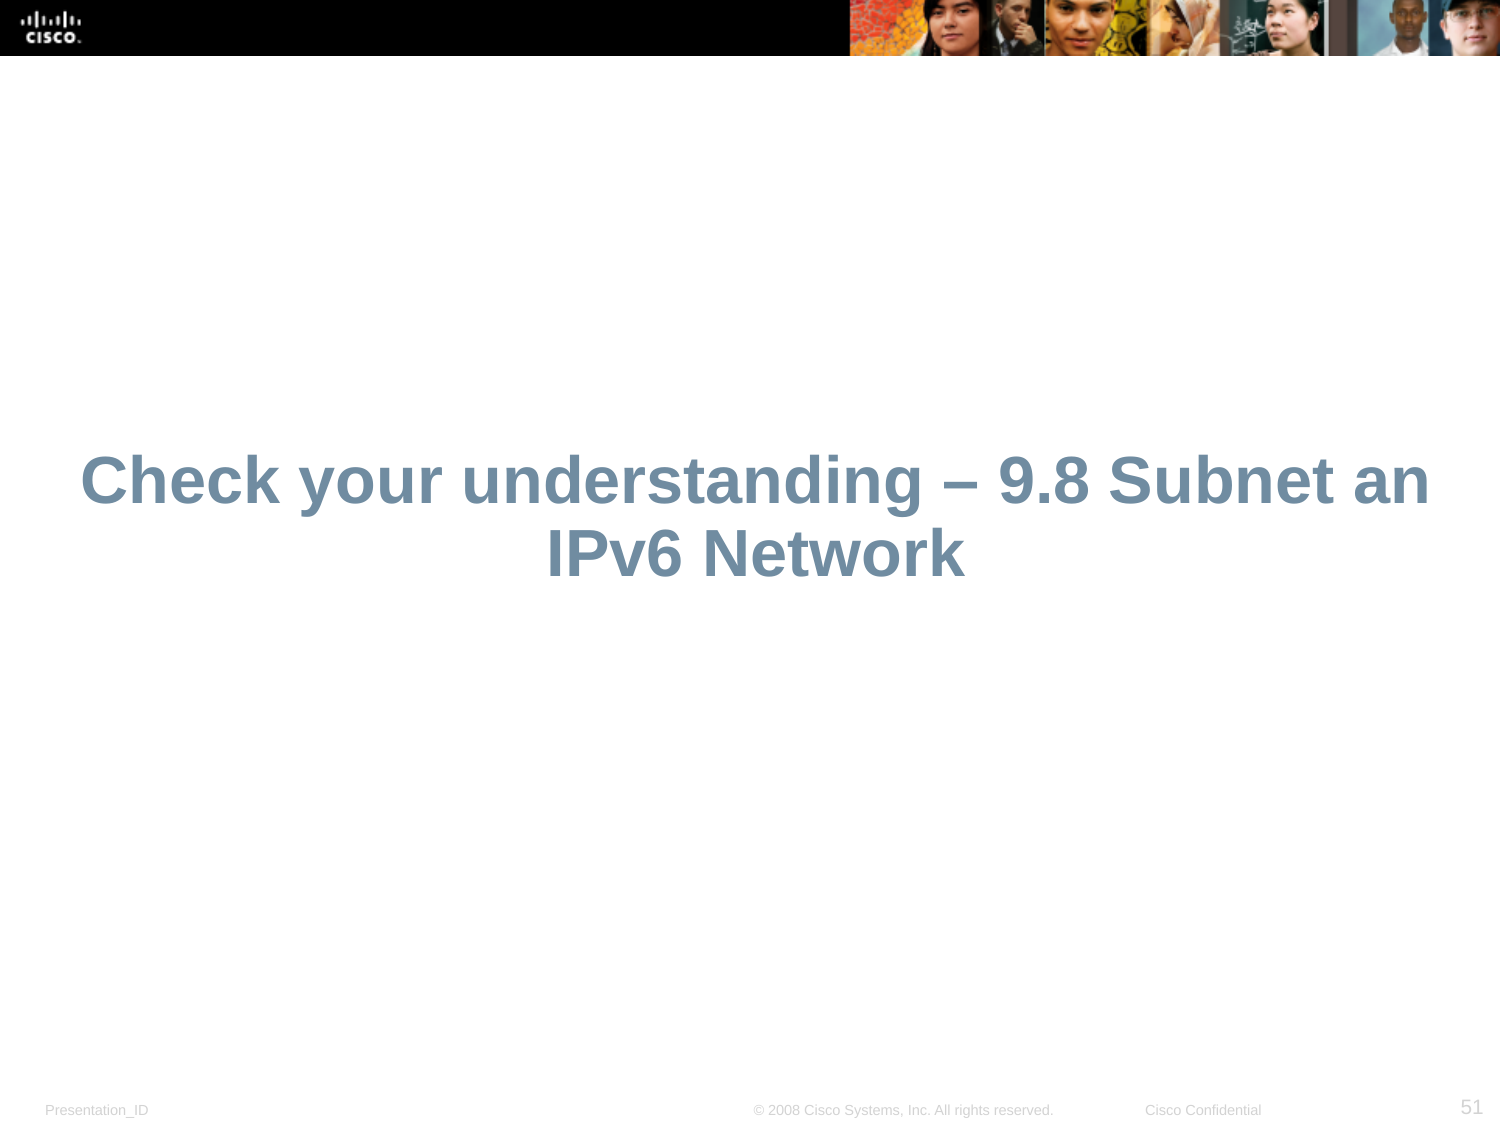

# Check your understanding – 9.8 Subnet an IPv6 Network